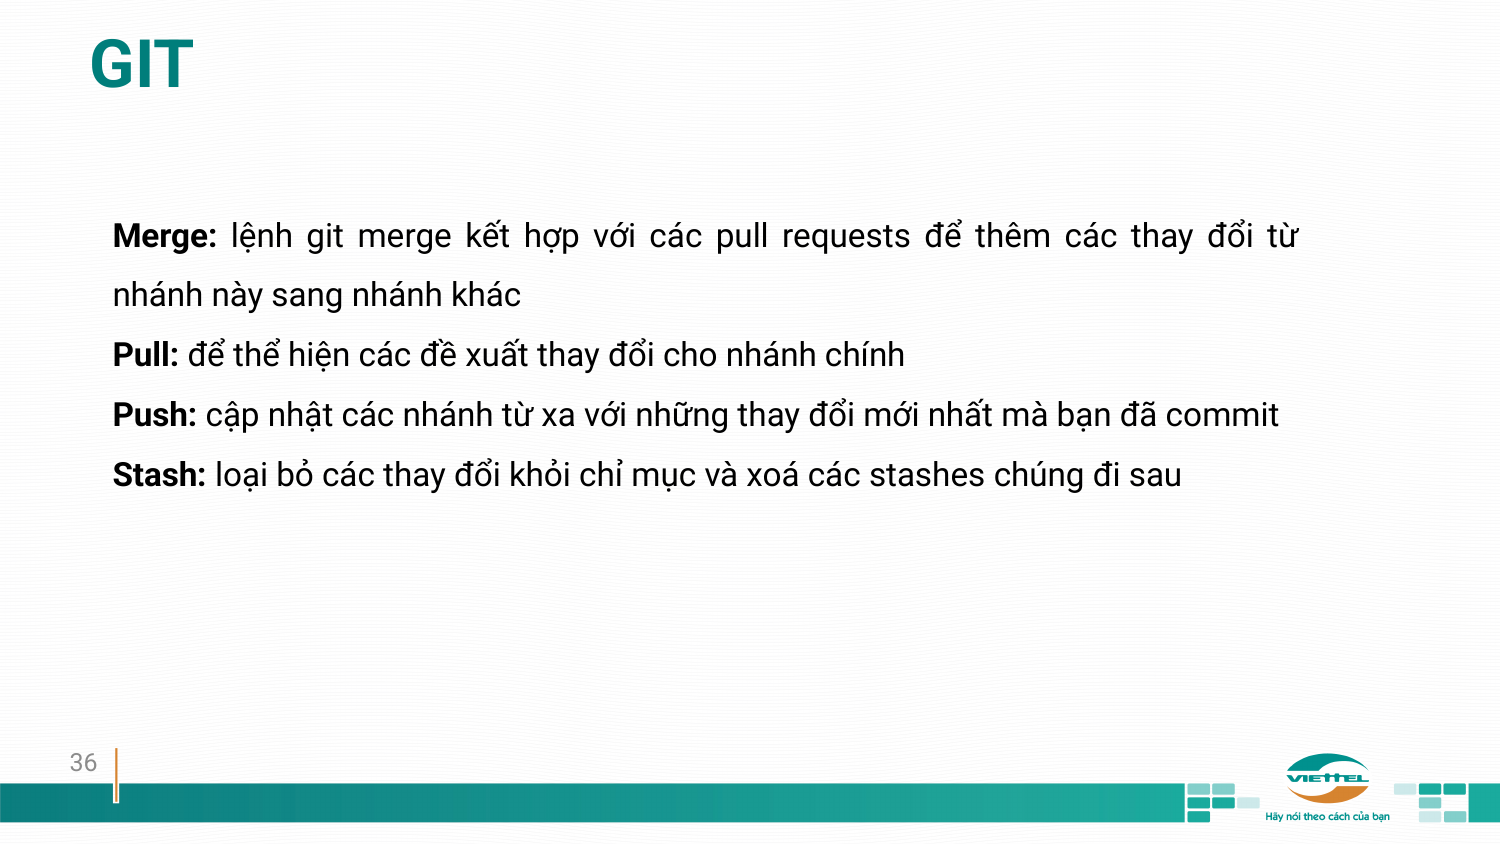

GIT
Merge: lệnh git merge kết hợp với các pull requests để thêm các thay đổi từ nhánh này sang nhánh khác
Pull: để thể hiện các đề xuất thay đổi cho nhánh chính
Push: cập nhật các nhánh từ xa với những thay đổi mới nhất mà bạn đã commit
Stash: loại bỏ các thay đổi khỏi chỉ mục và xoá các stashes chúng đi sau
36